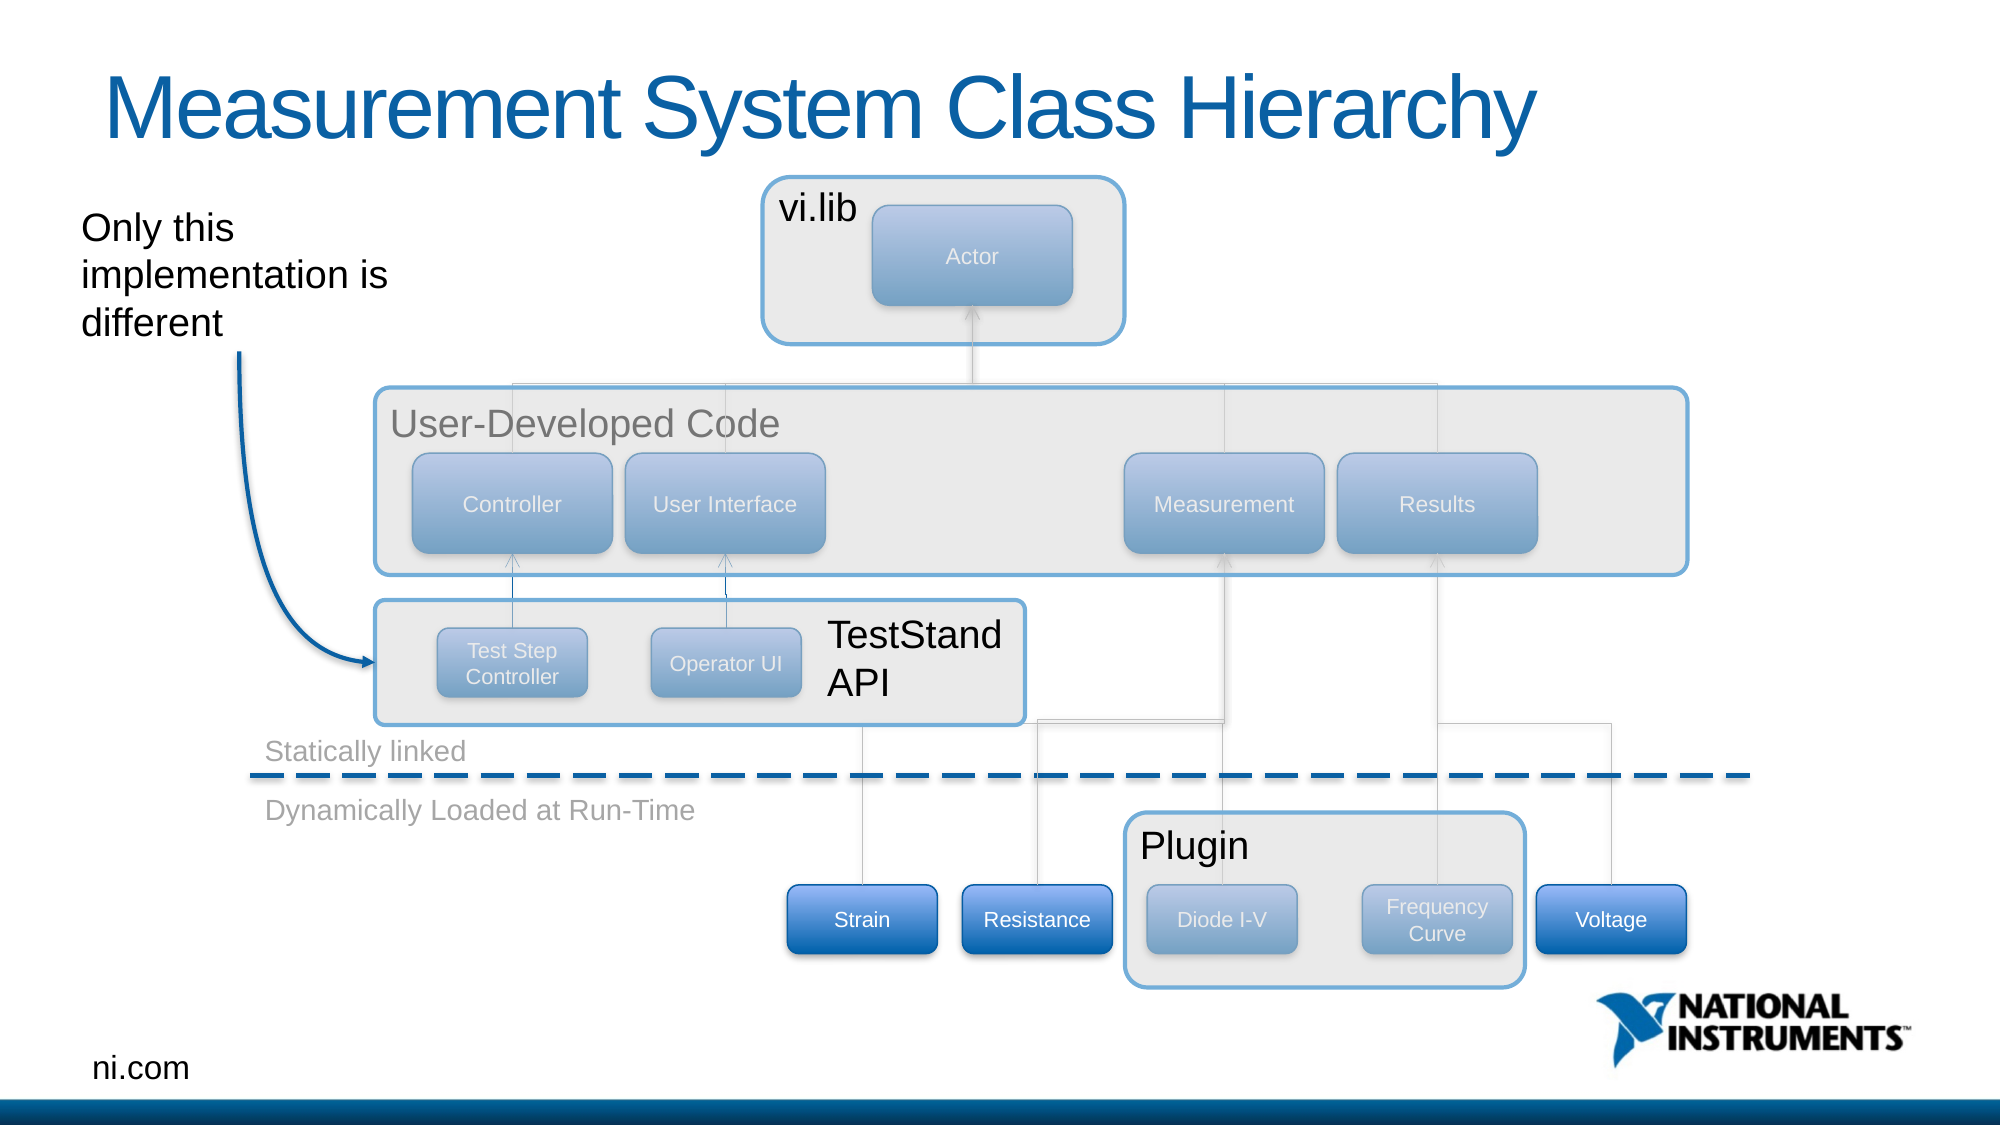

# Measurement System Class Hierarchy
vi.lib

Only this implementation is different
Actor

User-Developed Code
Controller
User Interface
Measurement
Results

TestStand
API
Test Step Controller
Operator UI
Statically linked
Dynamically Loaded at Run-Time

Plugin
Strain
Resistance
Diode I-V
Voltage
Frequency Curve